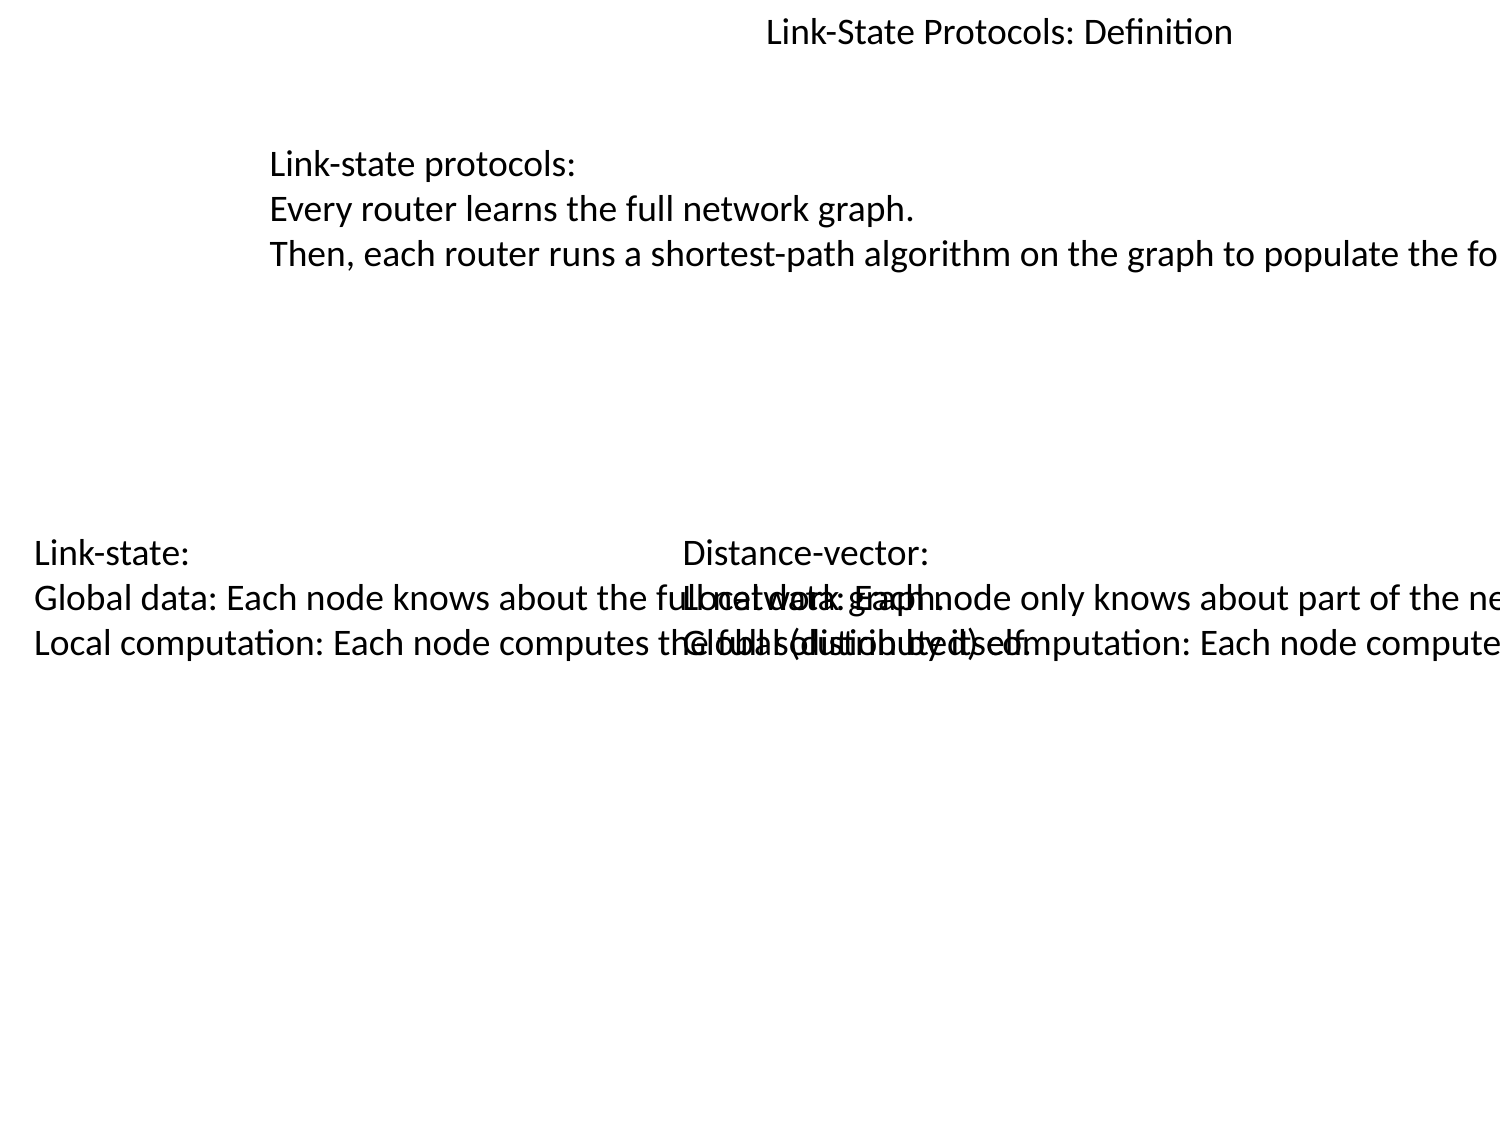

Link-State Protocols: Definition
Link-state protocols:
Every router learns the full network graph.
Then, each router runs a shortest-path algorithm on the graph to populate the forwarding table.
Link-state:
Global data: Each node knows about the full network graph.
Local computation: Each node computes the full solution by itself.
Distance-vector:
Local data: Each node only knows about part of the network.
Global (distributed) computation: Each node computes part of the solution, working with other nodes.